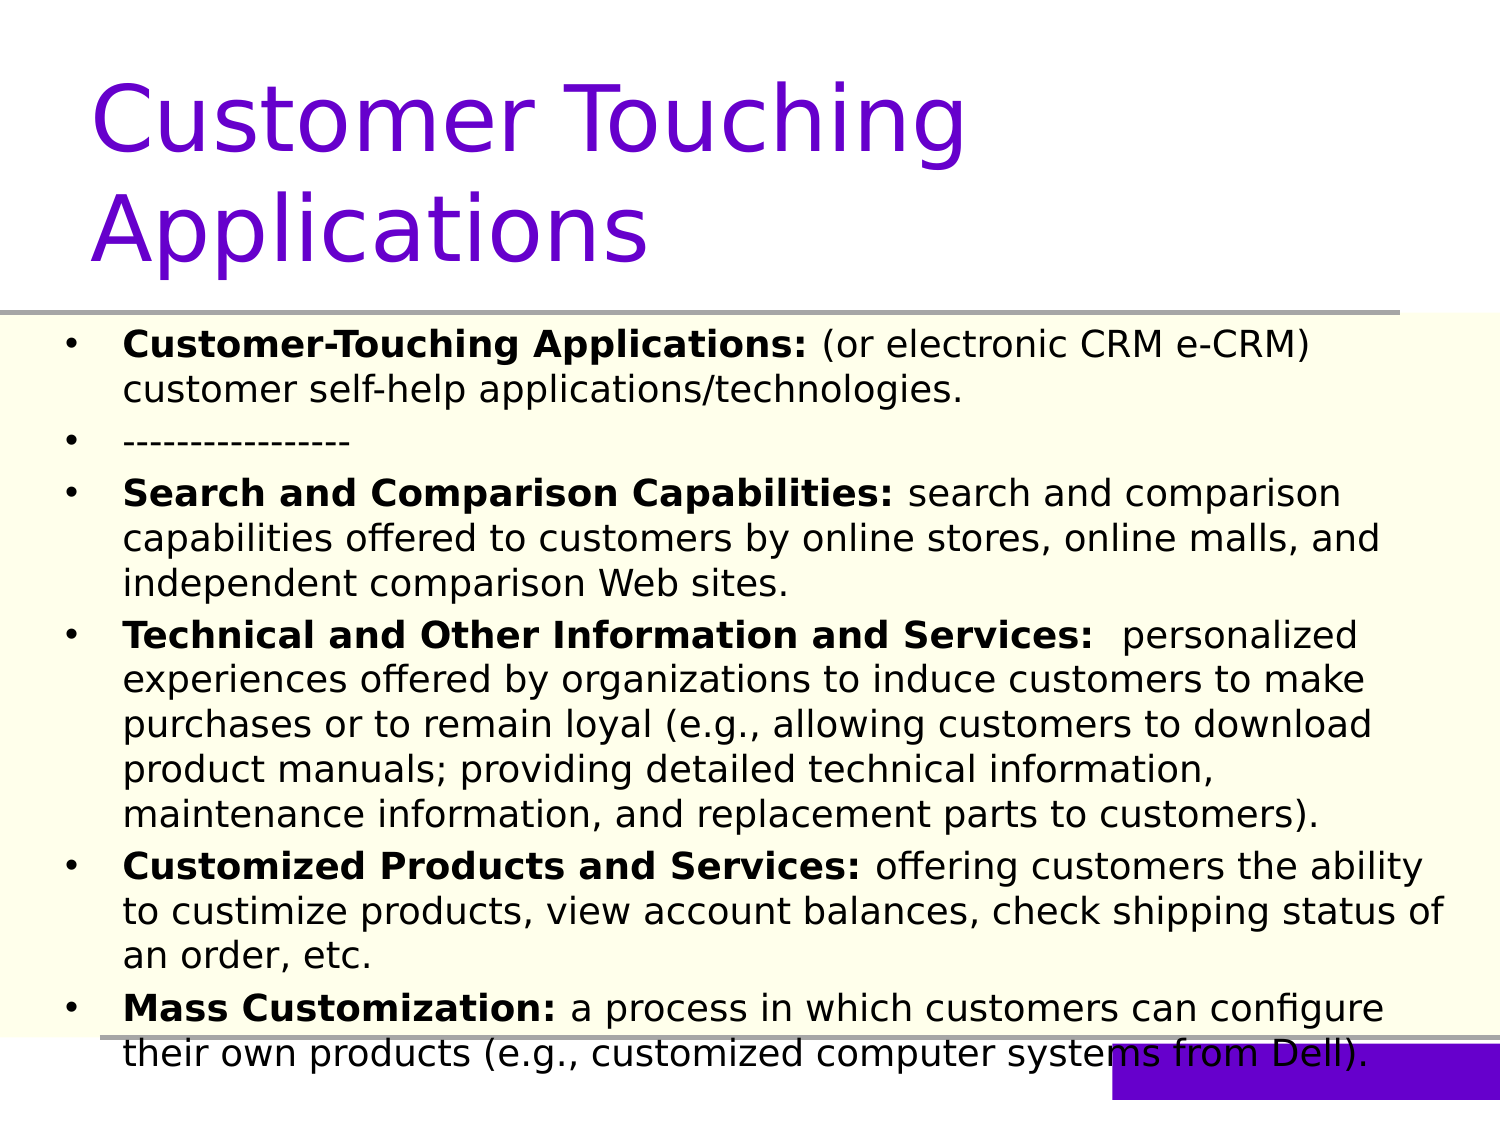

Customer Touching Applications
Customer-Touching Applications: (or electronic CRM e-CRM) customer self-help applications/technologies.
-----------------
Search and Comparison Capabilities: search and comparison capabilities offered to customers by online stores, online malls, and independent comparison Web sites.
Technical and Other Information and Services:  personalized experiences offered by organizations to induce customers to make purchases or to remain loyal (e.g., allowing customers to download product manuals; providing detailed technical information, maintenance information, and replacement parts to customers).
Customized Products and Services: offering customers the ability to custimize products, view account balances, check shipping status of an order, etc.
Mass Customization: a process in which customers can configure their own products (e.g., customized computer systems from Dell).